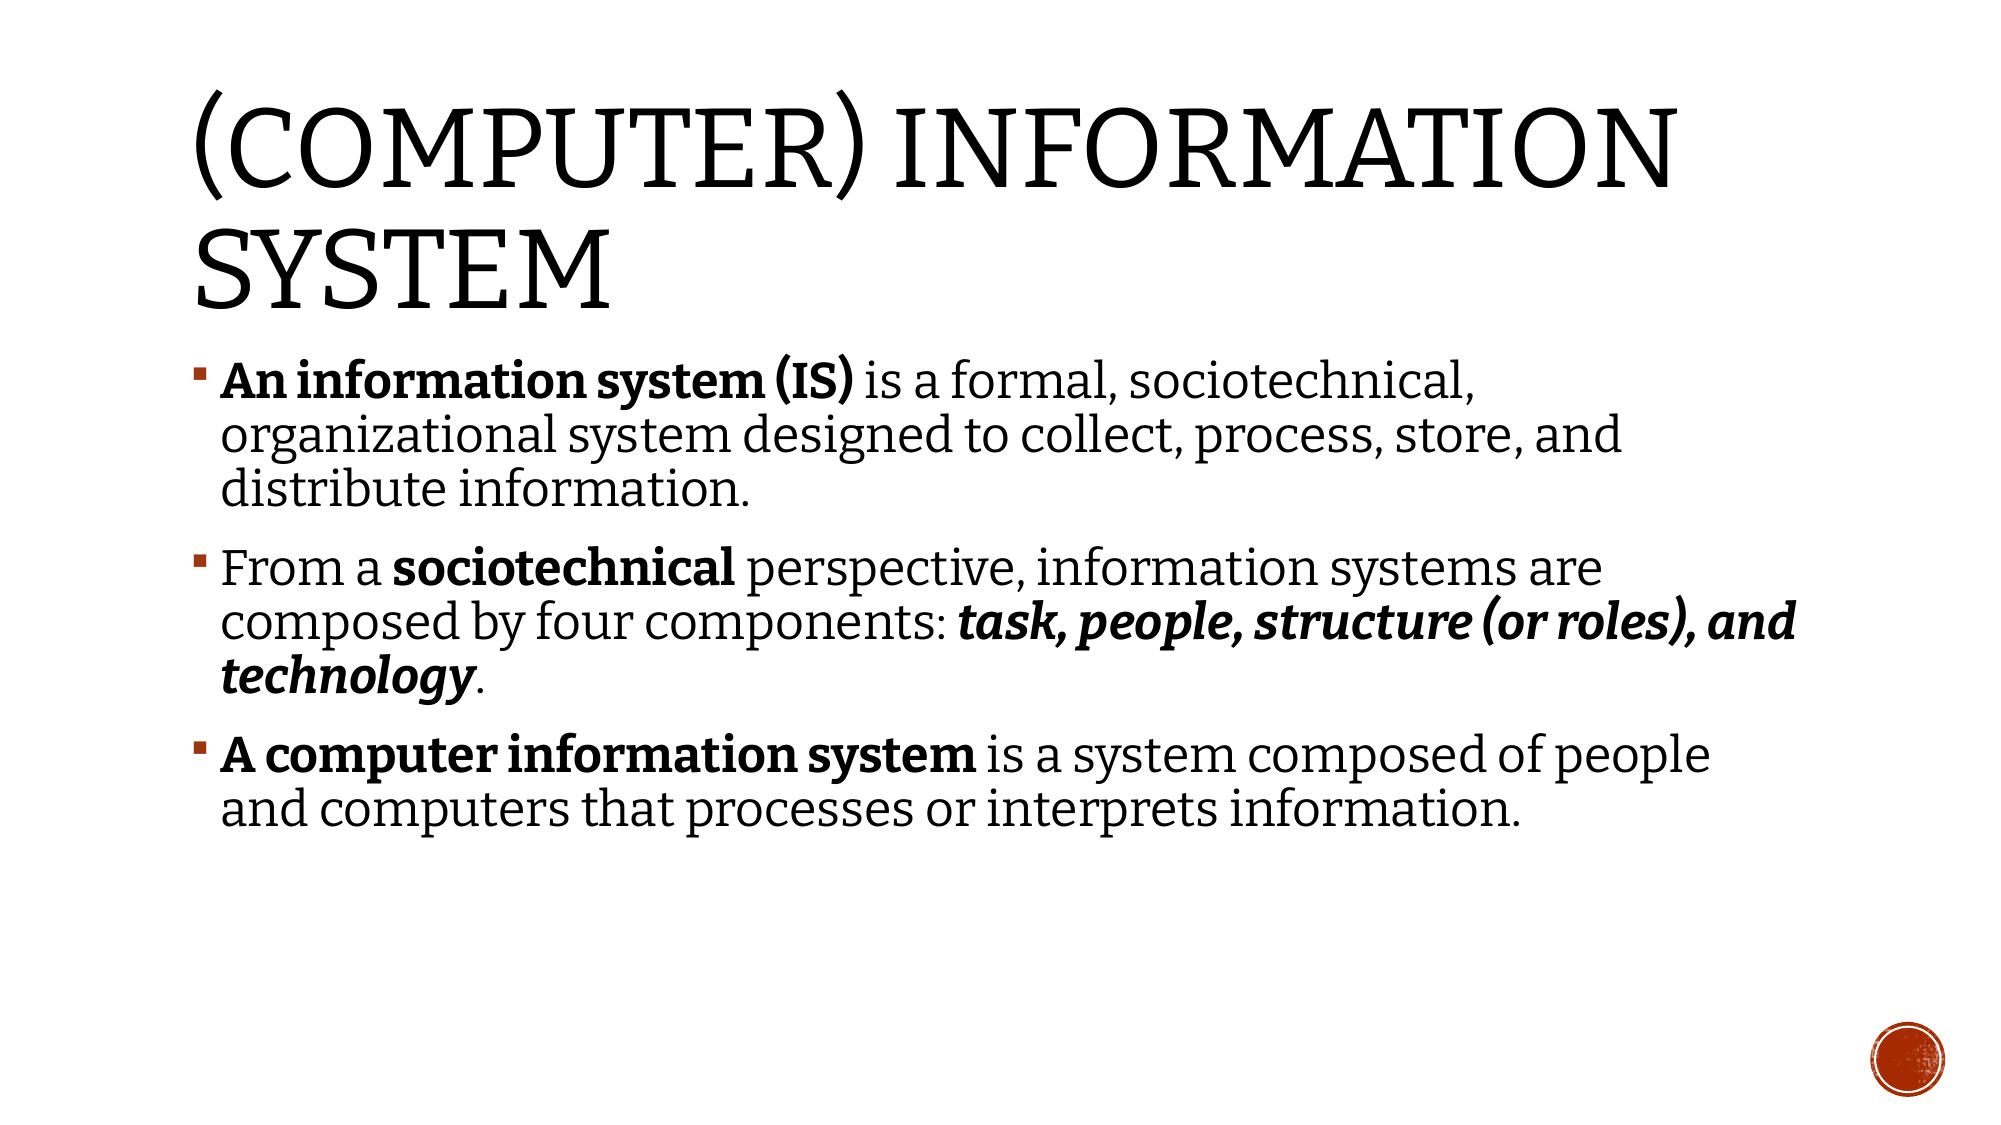

# (computer) Information System
An information system (IS) is a formal, sociotechnical, organizational system designed to collect, process, store, and distribute information.
From a sociotechnical perspective, information systems are composed by four components: task, people, structure (or roles), and technology.
A computer information system is a system composed of people and computers that processes or interprets information.